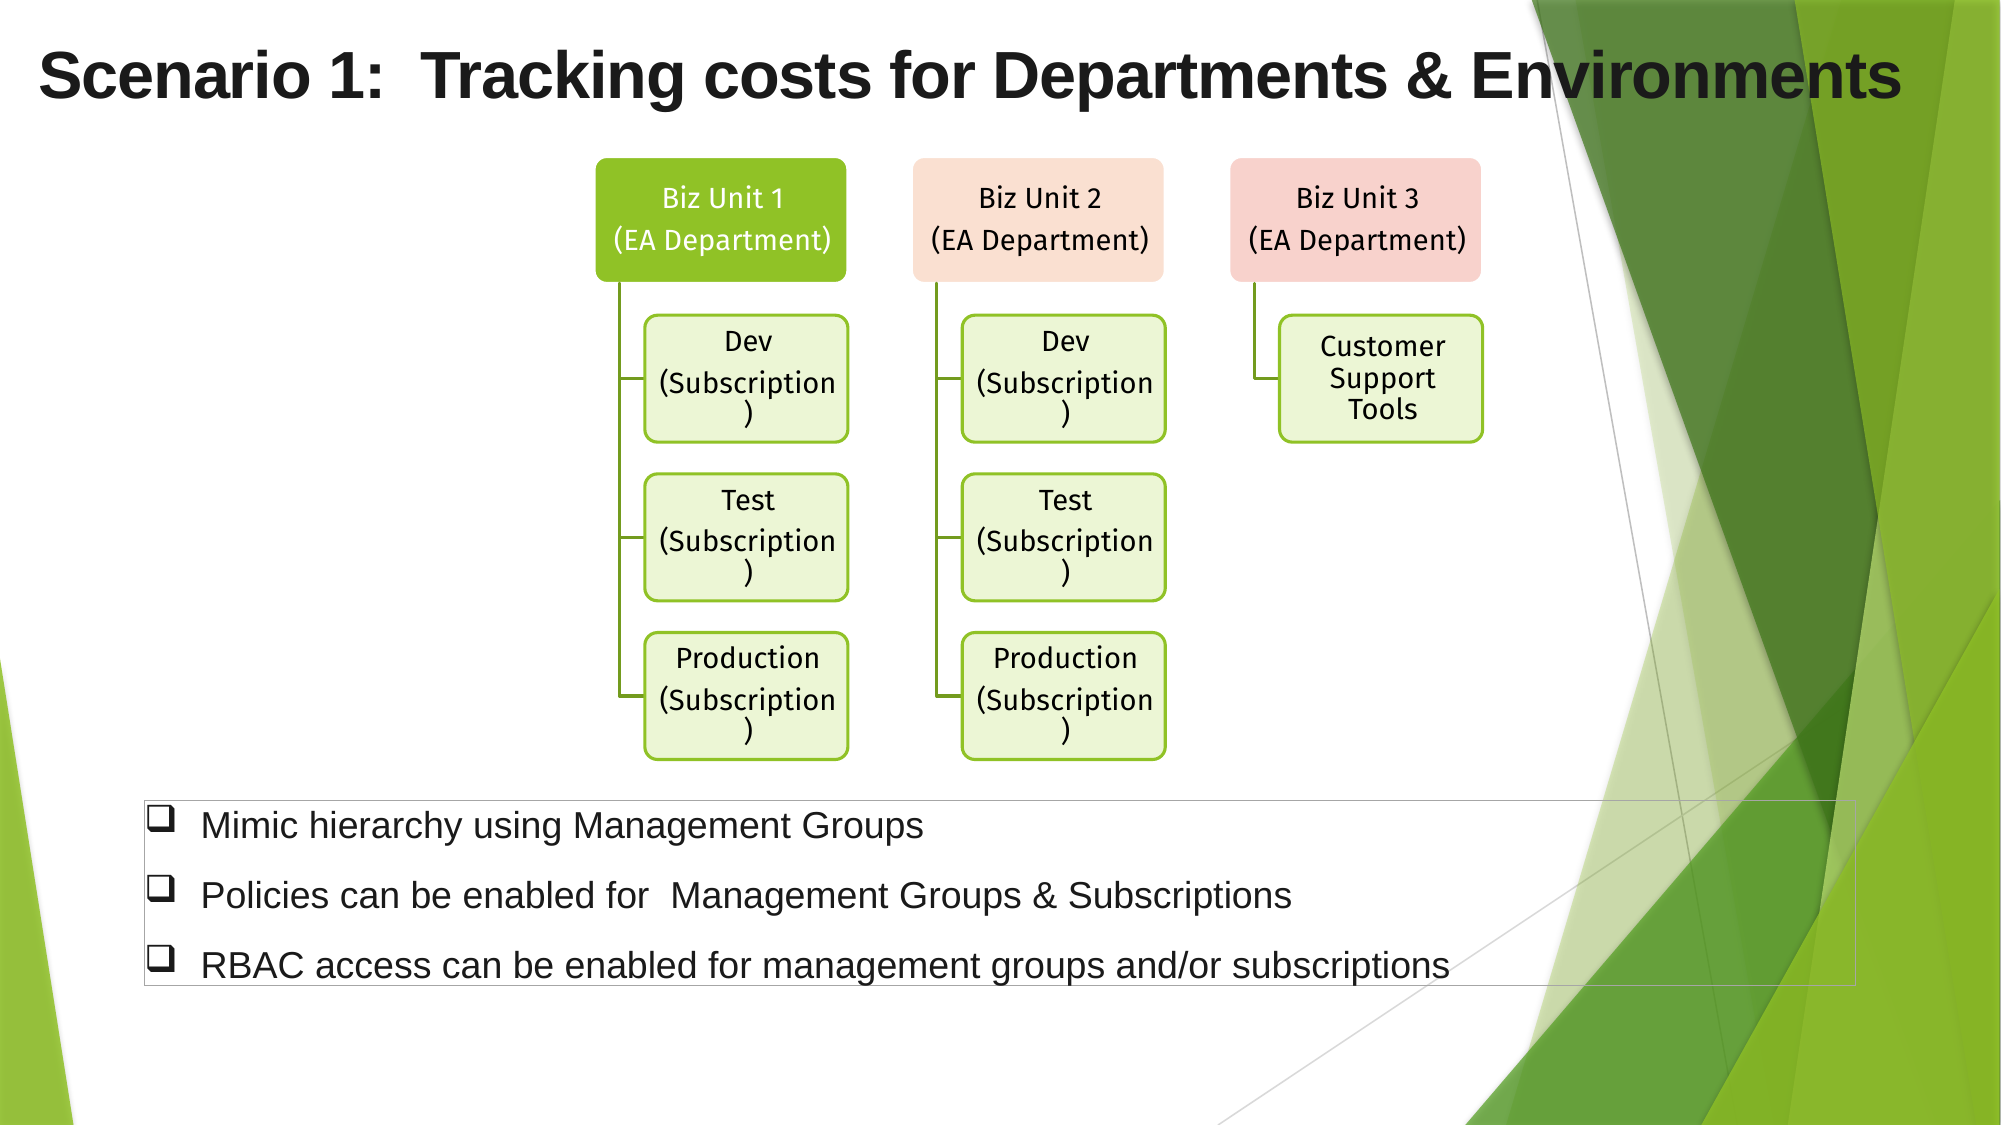

Scenario 1:  Tracking costs for Departments & Environments
Biz Unit 1
(EA Department)
Dev
(Subscription)
Test
(Subscription)
Production
(Subscription)
Biz Unit 2
(EA Department)
Dev
(Subscription)
Test
(Subscription)
Production
(Subscription)
Biz Unit 3
(EA Department)
Customer Support Tools
Mimic hierarchy using Management Groups
Policies can be enabled for  Management Groups & Subscriptions
RBAC access can be enabled for management groups and/or subscriptions